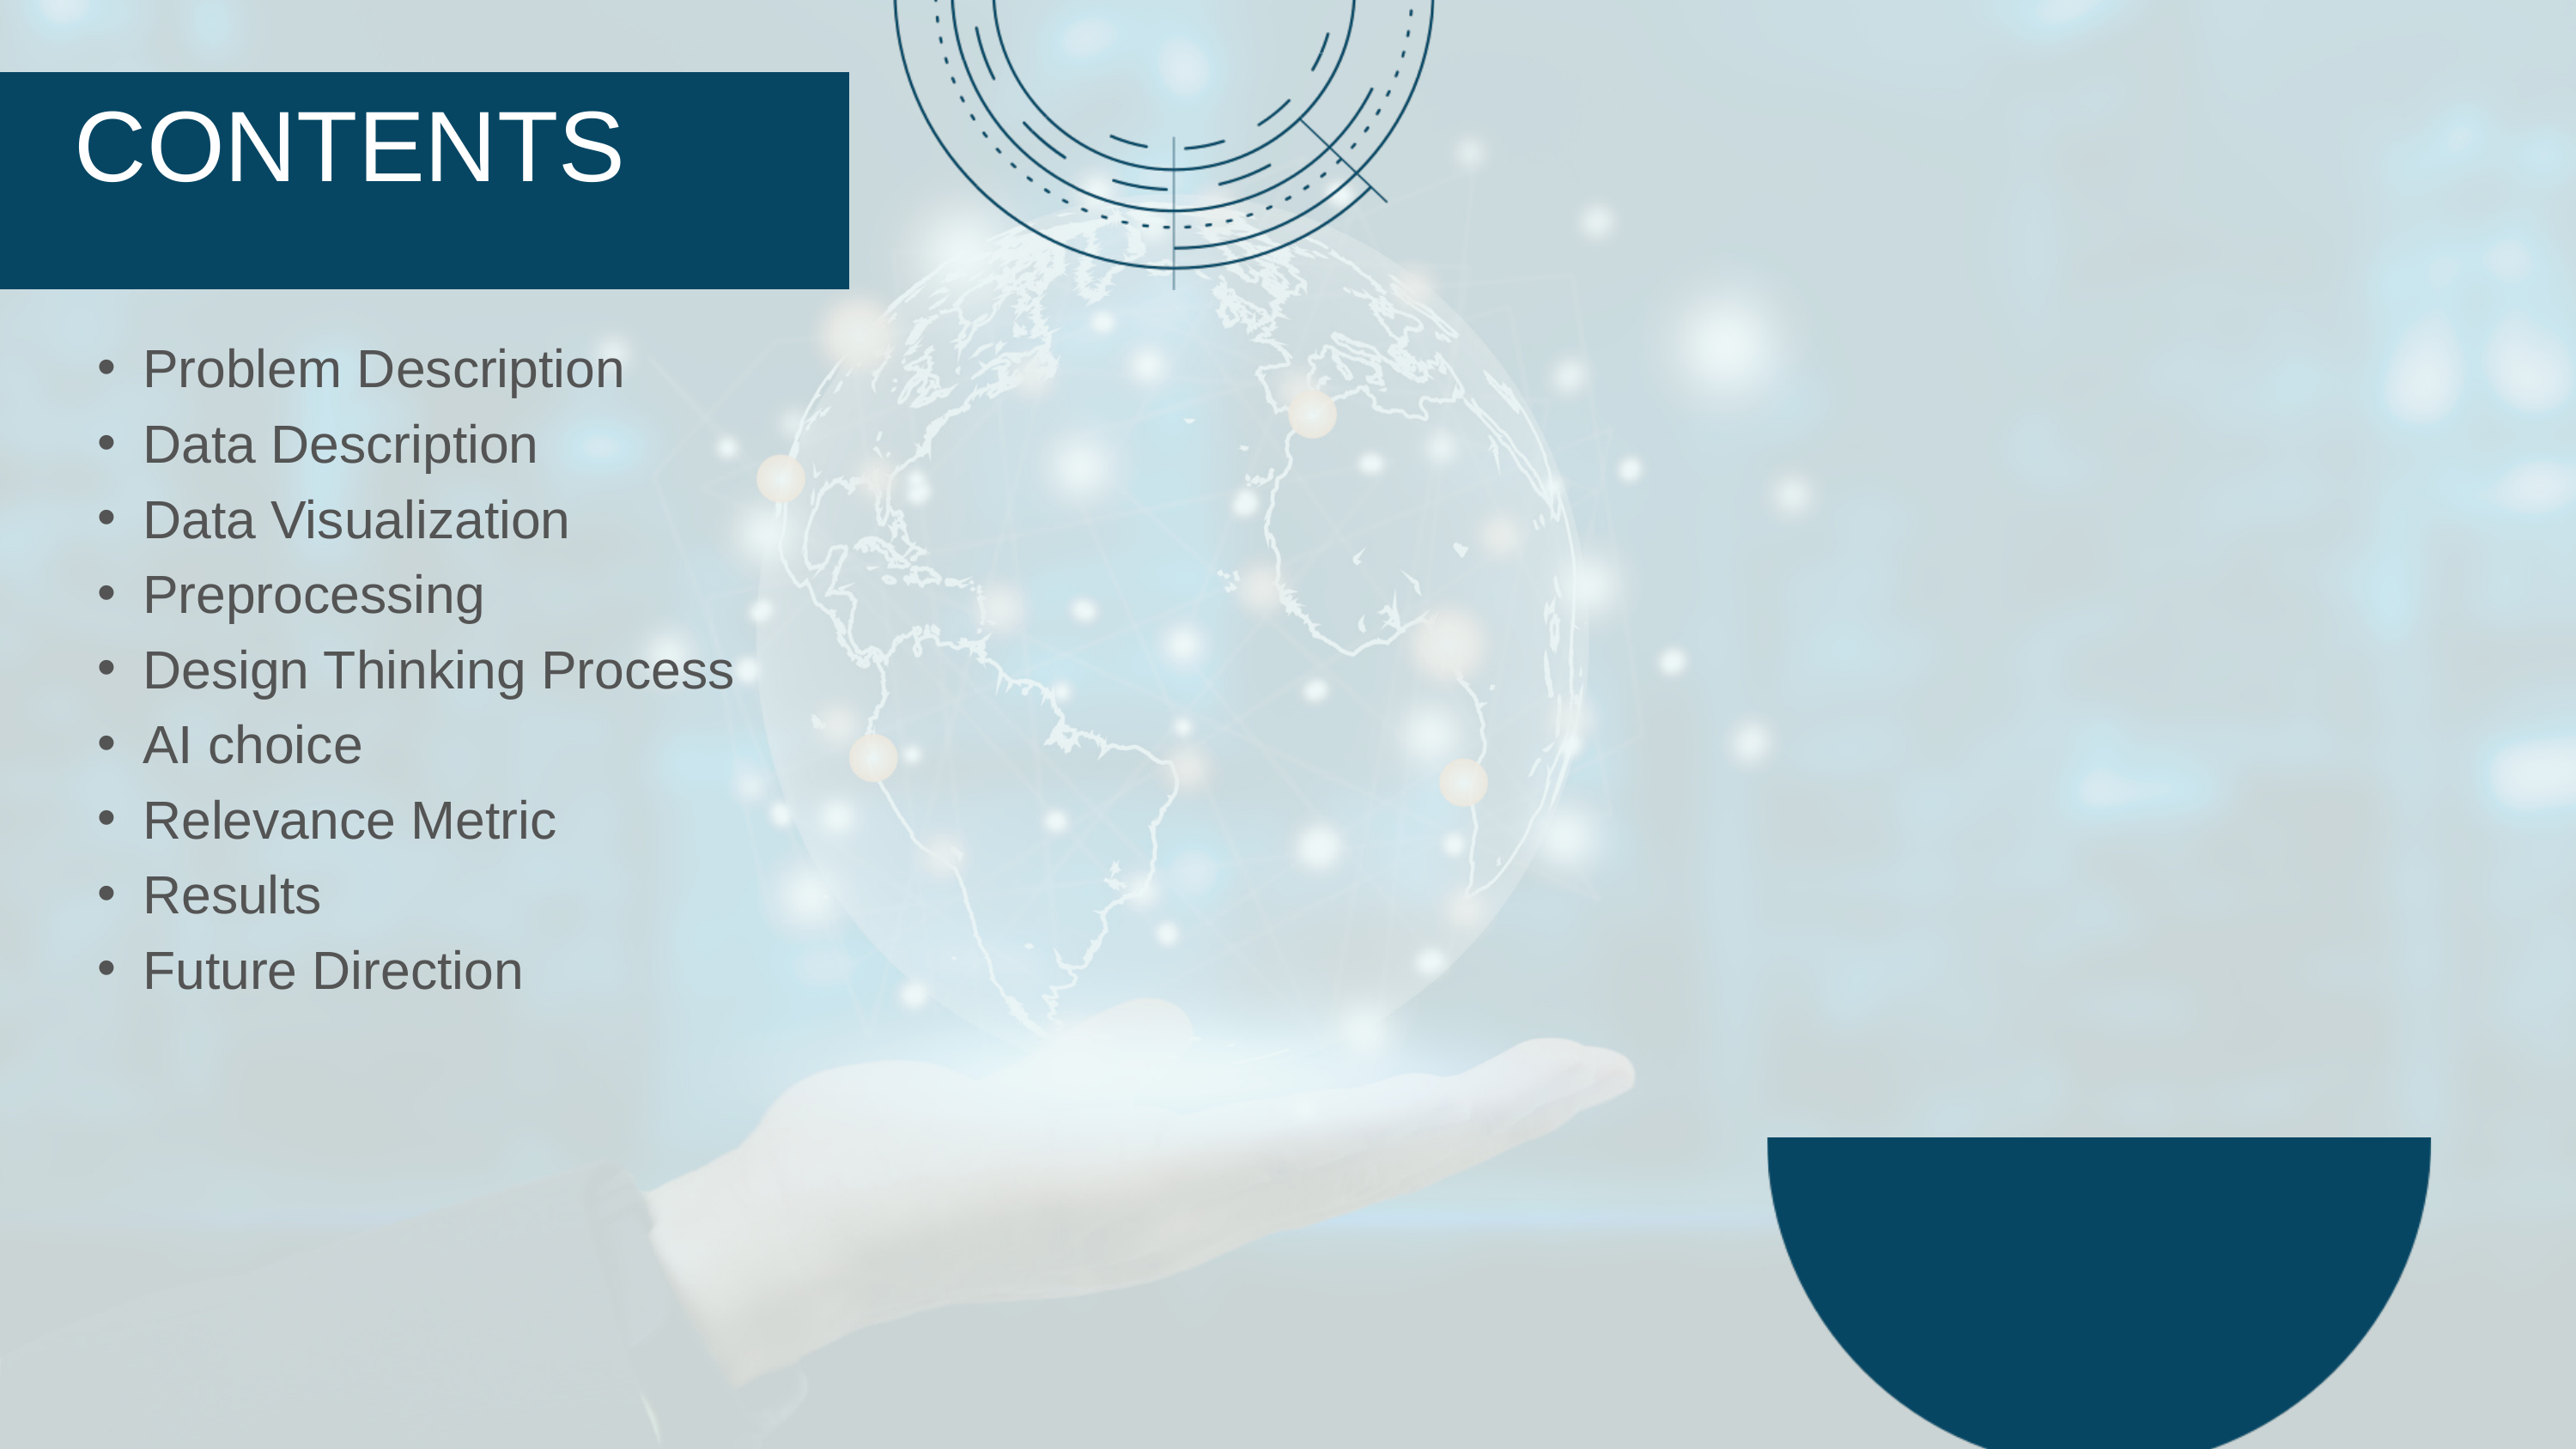

CONTENTS
Problem Description
Data Description
Data Visualization
Preprocessing
Design Thinking Process
AI choice
Relevance Metric
Results
Future Direction